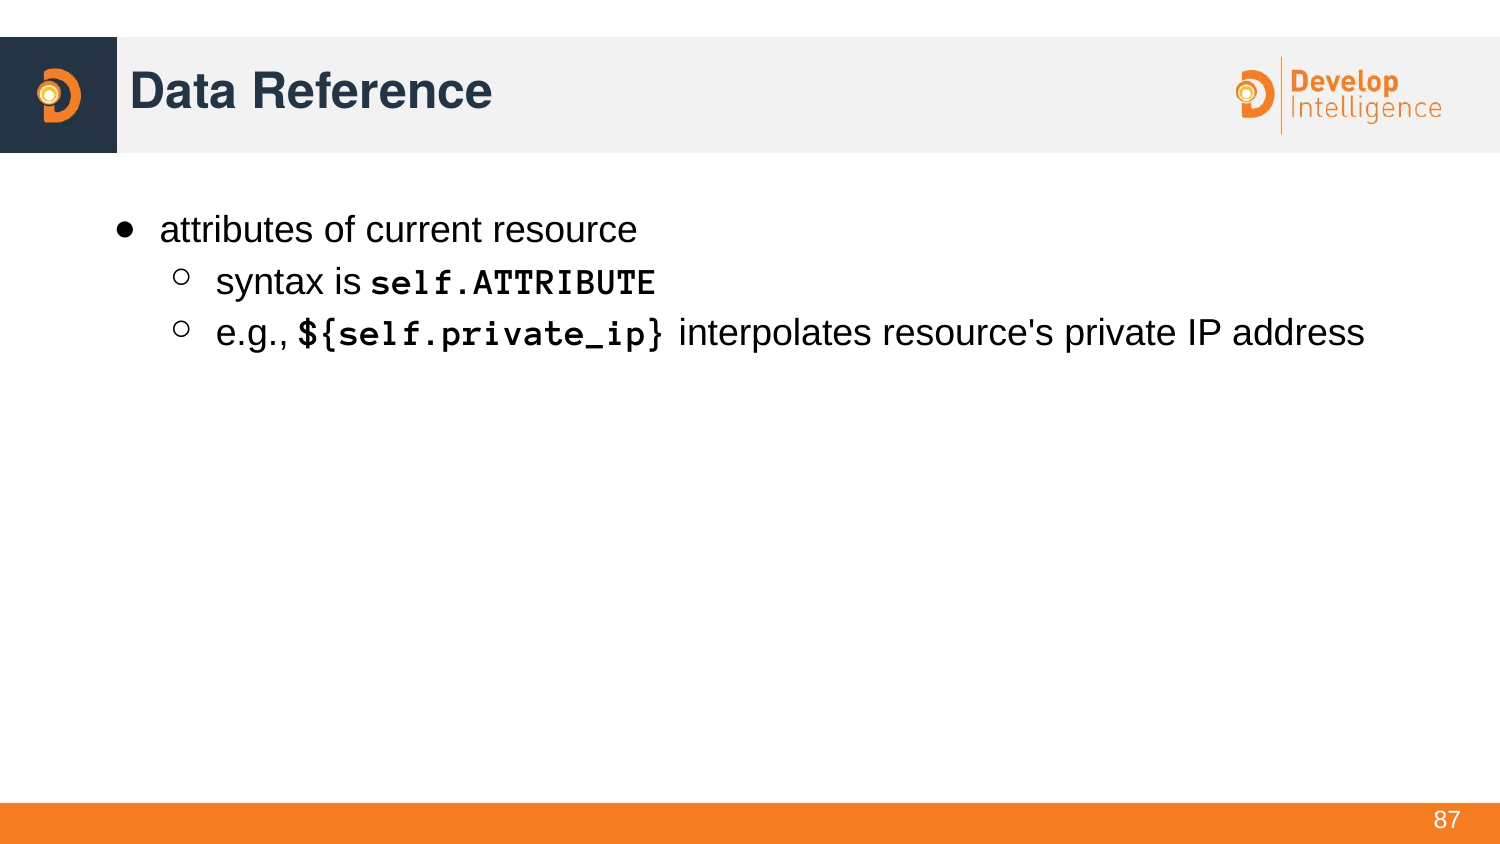

# Data Reference
attributes of current resource
syntax is self.ATTRIBUTE
e.g., ${self.private_ip} interpolates resource's private IP address
87